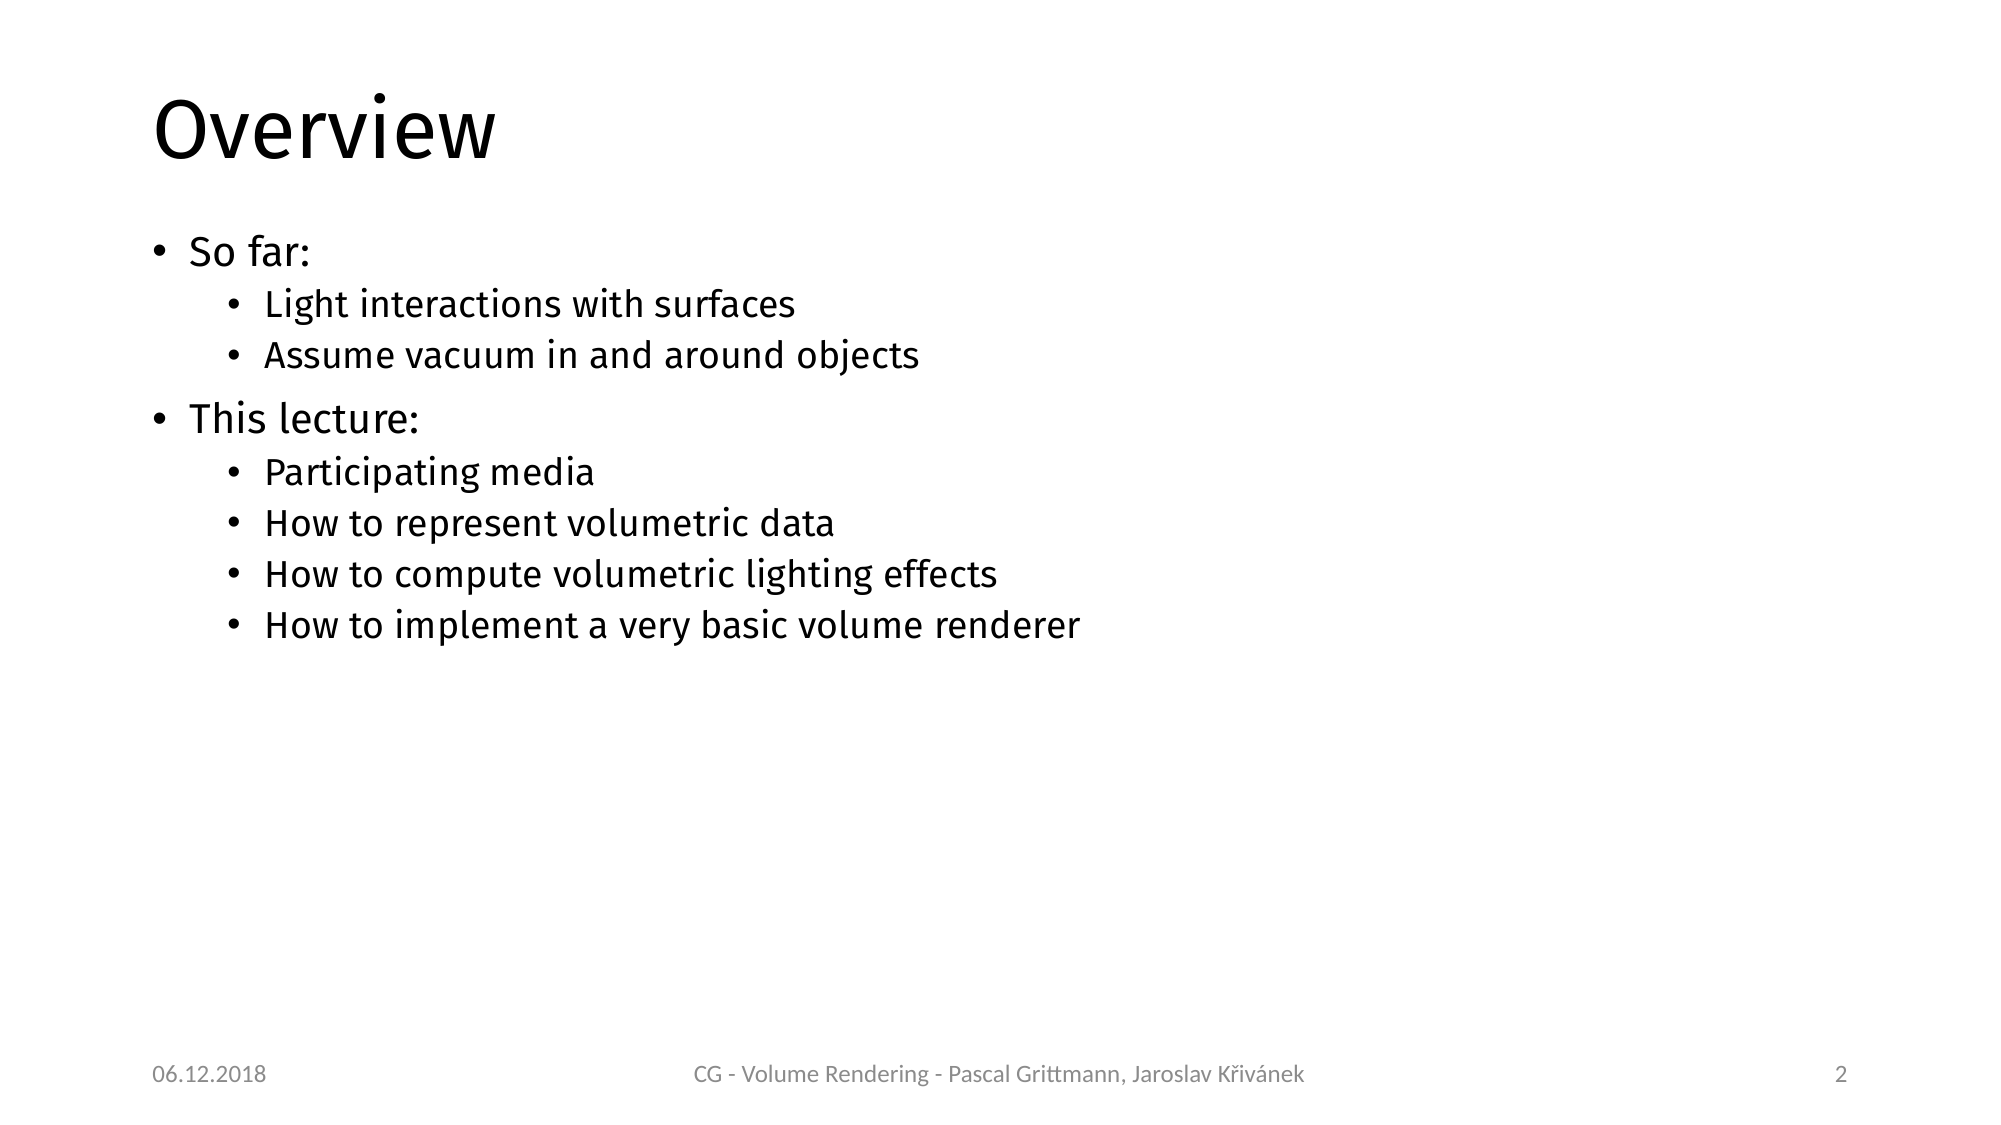

# Overview
So far:
Light interactions with surfaces
Assume vacuum in and around objects
This lecture:
Participating media
How to represent volumetric data
How to compute volumetric lighting effects
How to implement a very basic volume renderer

06.12.2018
CG - Volume Rendering - Pascal Grittmann, Jaroslav Křivánek
2